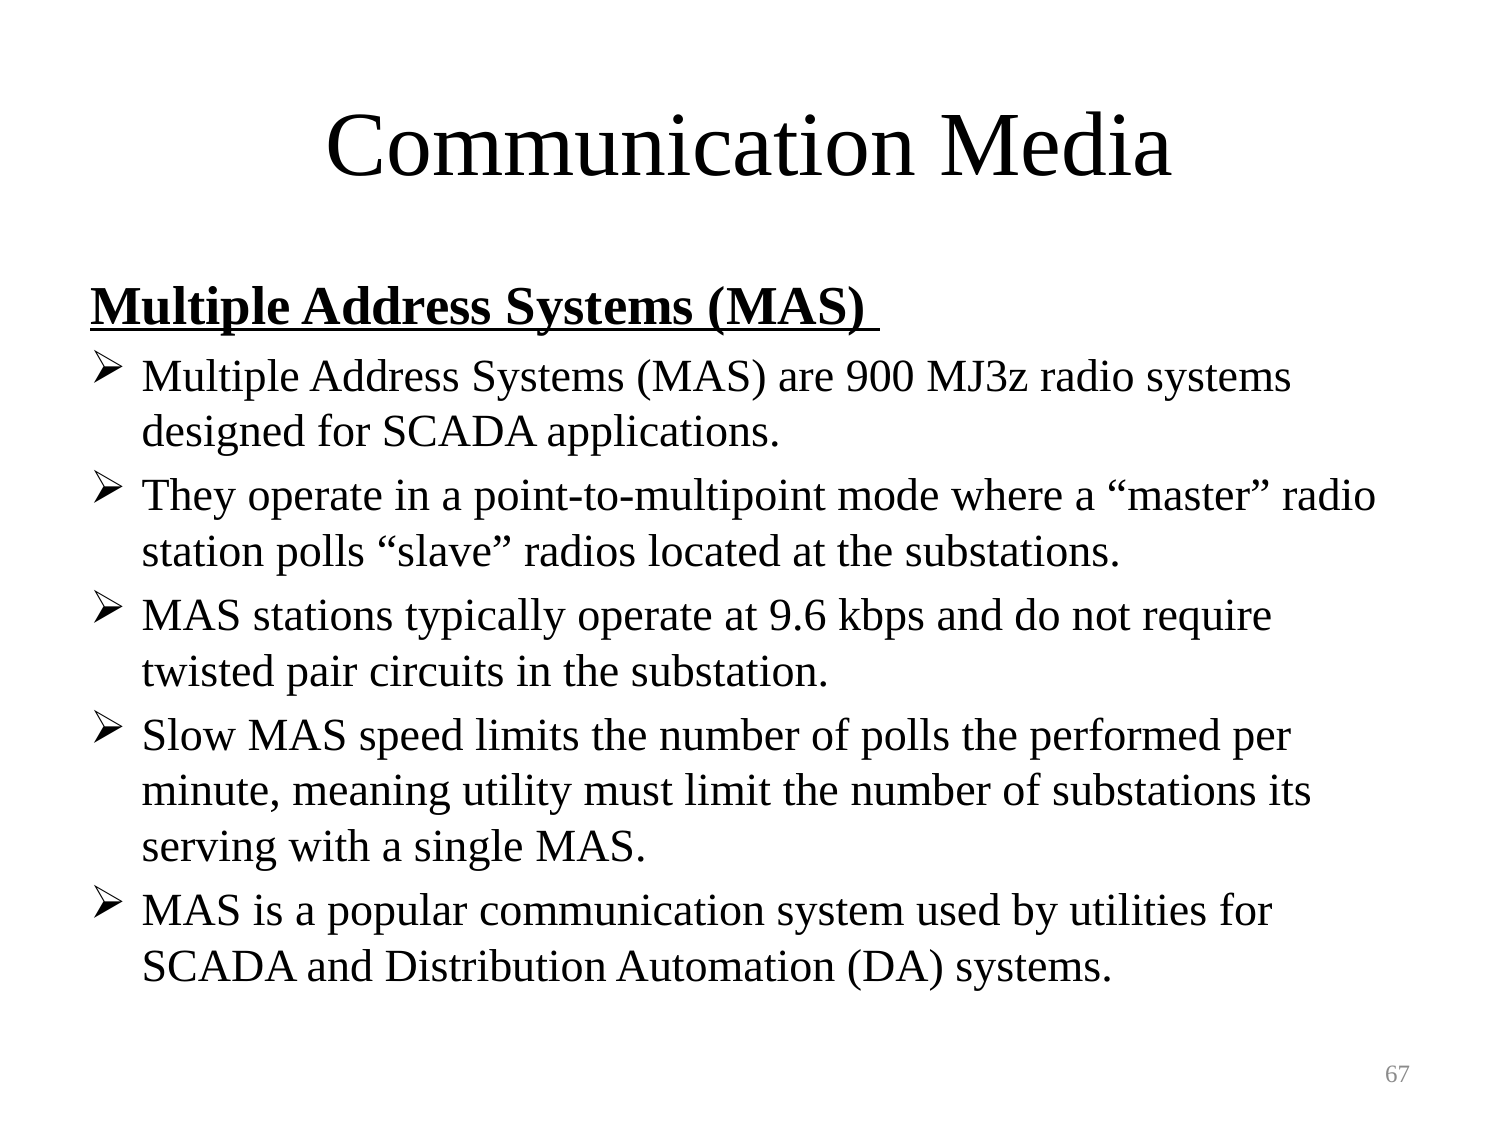

# Communication Media
Multiple Address Systems (MAS)
Multiple Address Systems (MAS) are 900 MJ3z radio systems designed for SCADA applications.
They operate in a point-to-multipoint mode where a “master” radio station polls “slave” radios located at the substations.
MAS stations typically operate at 9.6 kbps and do not require twisted pair circuits in the substation.
Slow MAS speed limits the number of polls the performed per minute, meaning utility must limit the number of substations its serving with a single MAS.
MAS is a popular communication system used by utilities for SCADA and Distribution Automation (DA) systems.

67